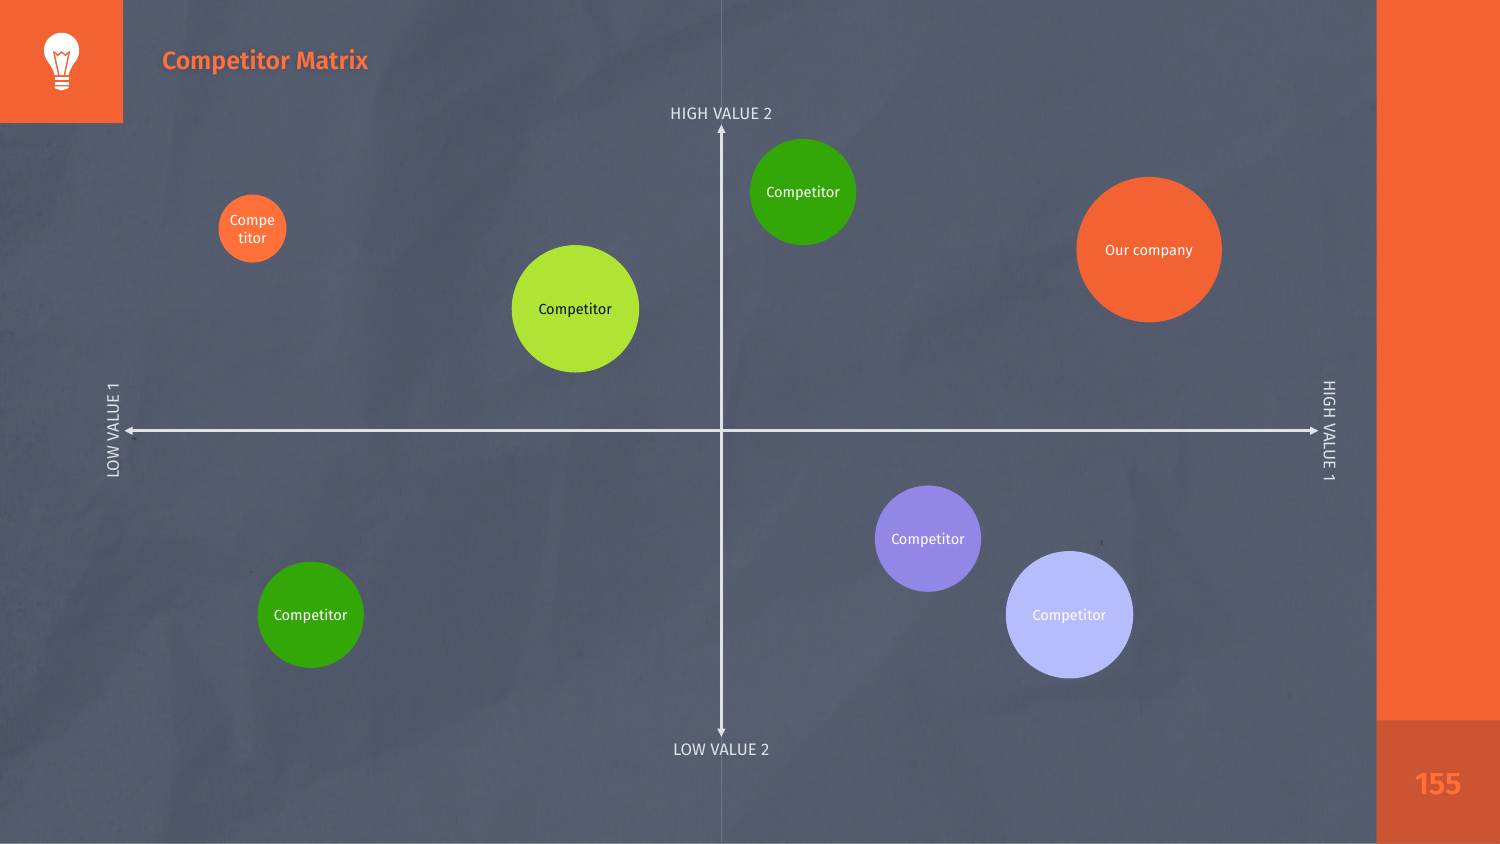

# Competitor Matrix

HIGH VALUE 2
Competitor
Our company
Competitor
Competitor
LOW VALUE 1
HIGH VALUE 1
Competitor
Competitor
Competitor
155
LOW VALUE 2